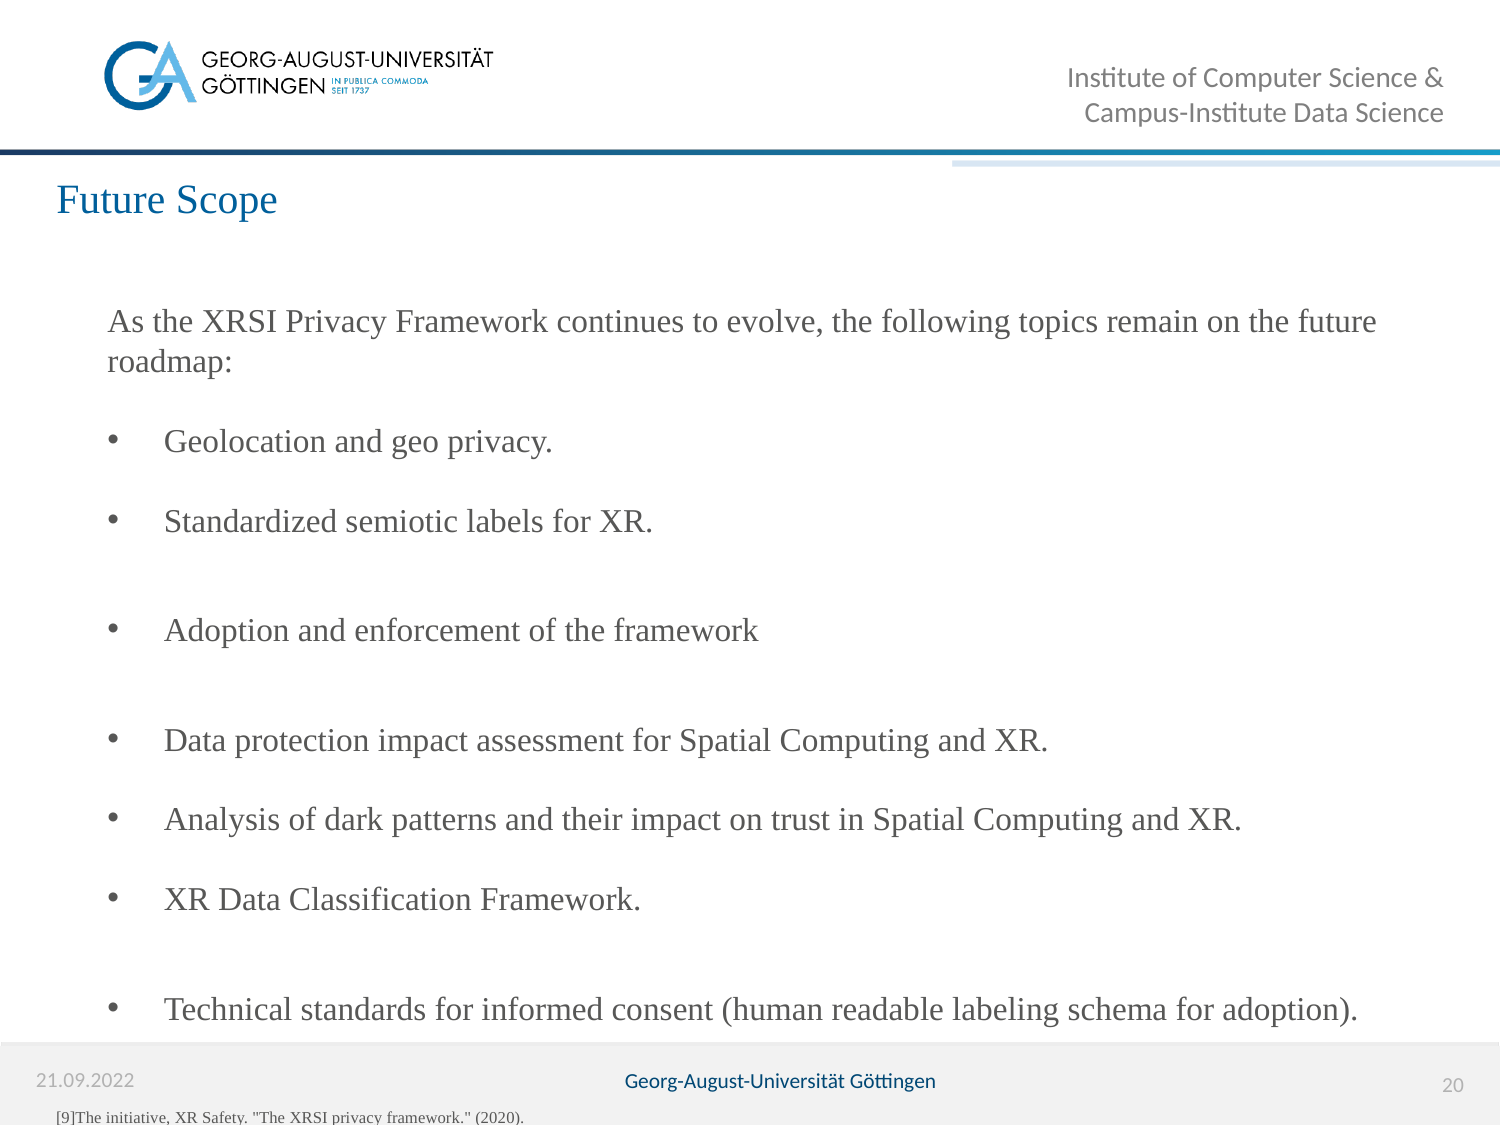

Institute of Computer Science & Campus-Institute Data Science
# Future Scope

As the XRSI Privacy Framework continues to evolve, the following topics remain on the future roadmap:

Geolocation and geo privacy.

Standardized semiotic labels for XR.

Adoption and enforcement of the framework

Data protection impact assessment for Spatial Computing and XR.

Analysis of dark patterns and their impact on trust in Spatial Computing and XR.

XR Data Classification Framework.

Technical standards for informed consent (human readable labeling schema for adoption).

[9]The initiative, XR Safety. "The XRSI privacy framework." (2020).

21.09.2022
Georg-August-Universität Göttingen
20